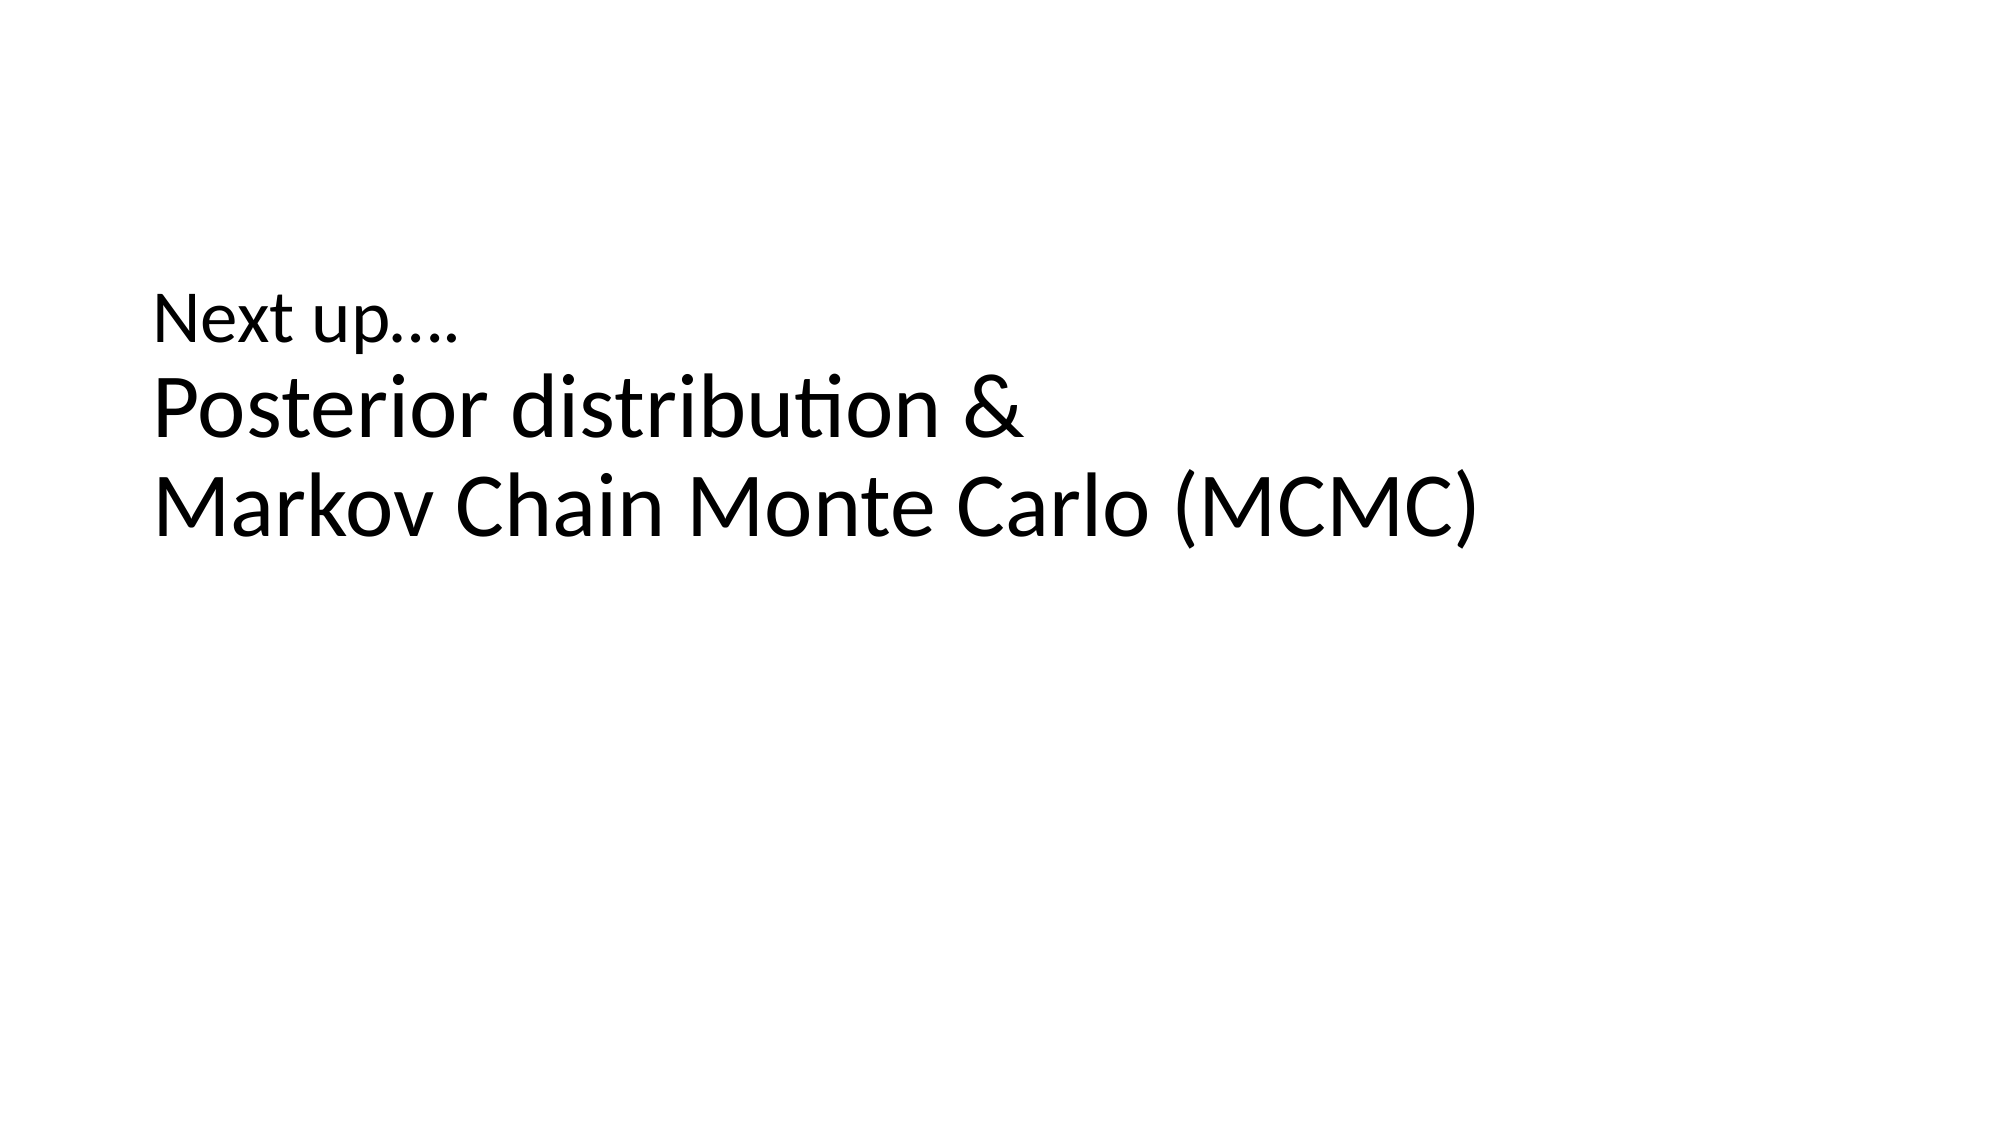

# Next up…. Posterior distribution & Markov Chain Monte Carlo (MCMC)